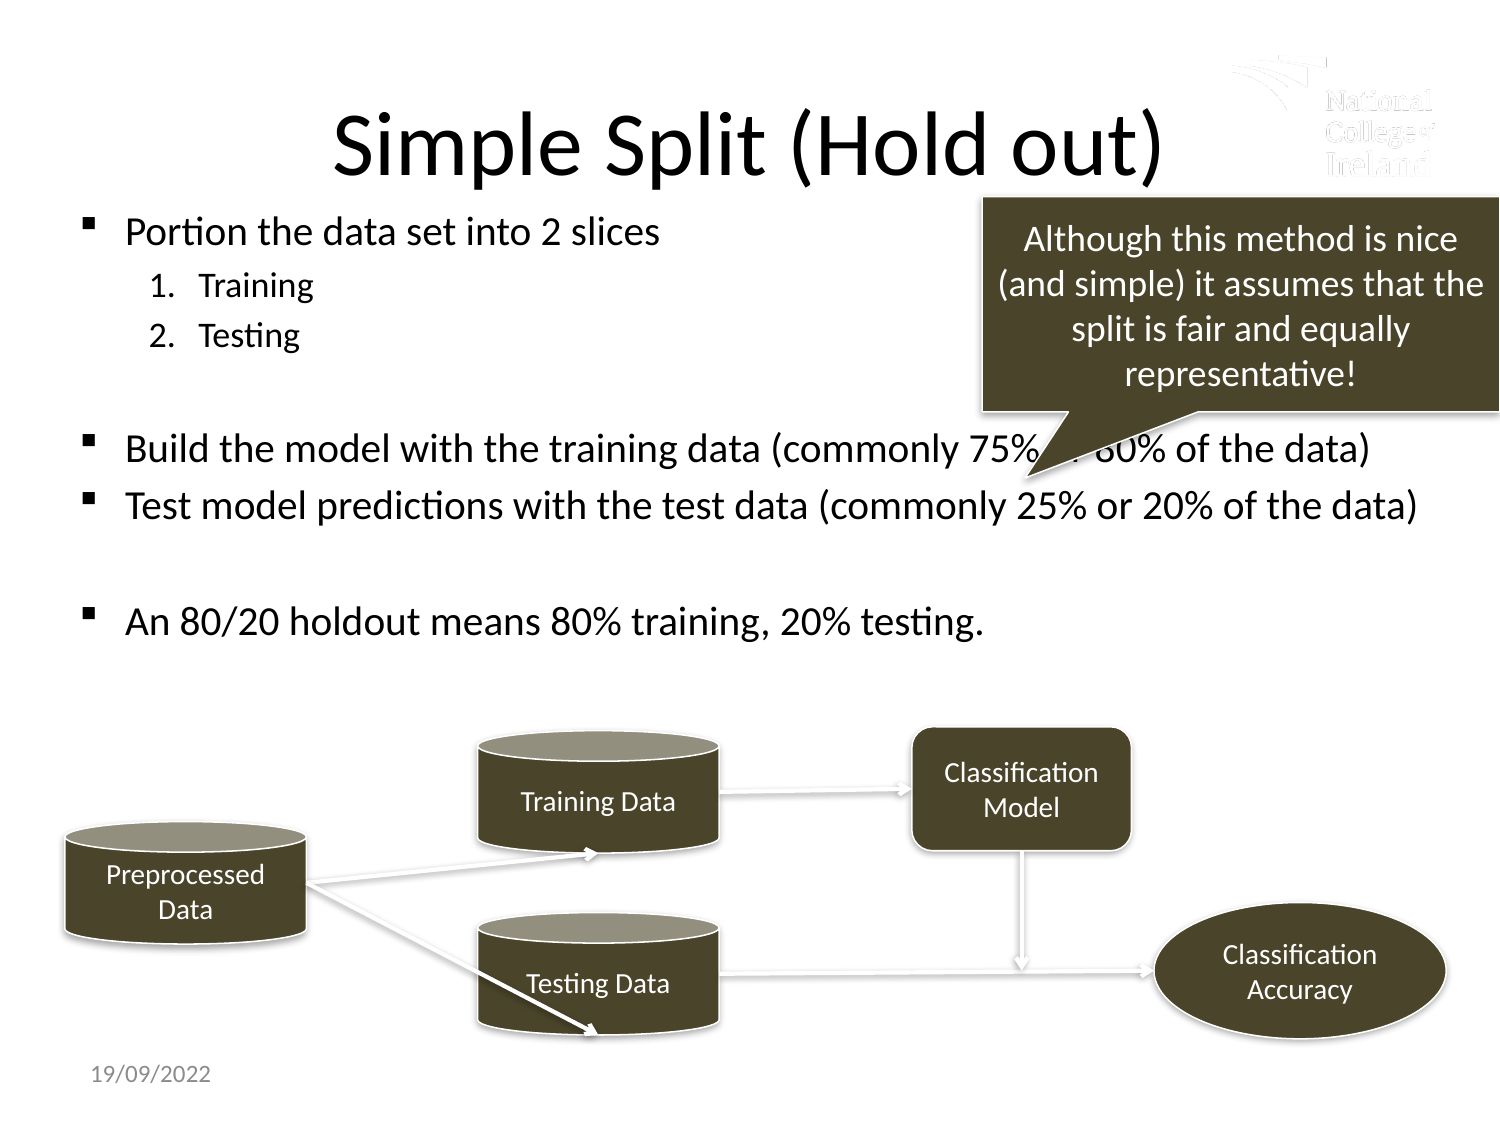

# Simple Split (Hold out)
Portion the data set into 2 slices
Training
Testing

Build the model with the training data (commonly 75% or 80% of the data)
Test model predictions with the test data (commonly 25% or 20% of the data)

An 80/20 holdout means 80% training, 20% testing.
Although this method is nice (and simple) it assumes that the split is fair and equally representative!
Classification Model
Classification Accuracy
Training Data
Testing Data
Preprocessed Data
19/09/2022